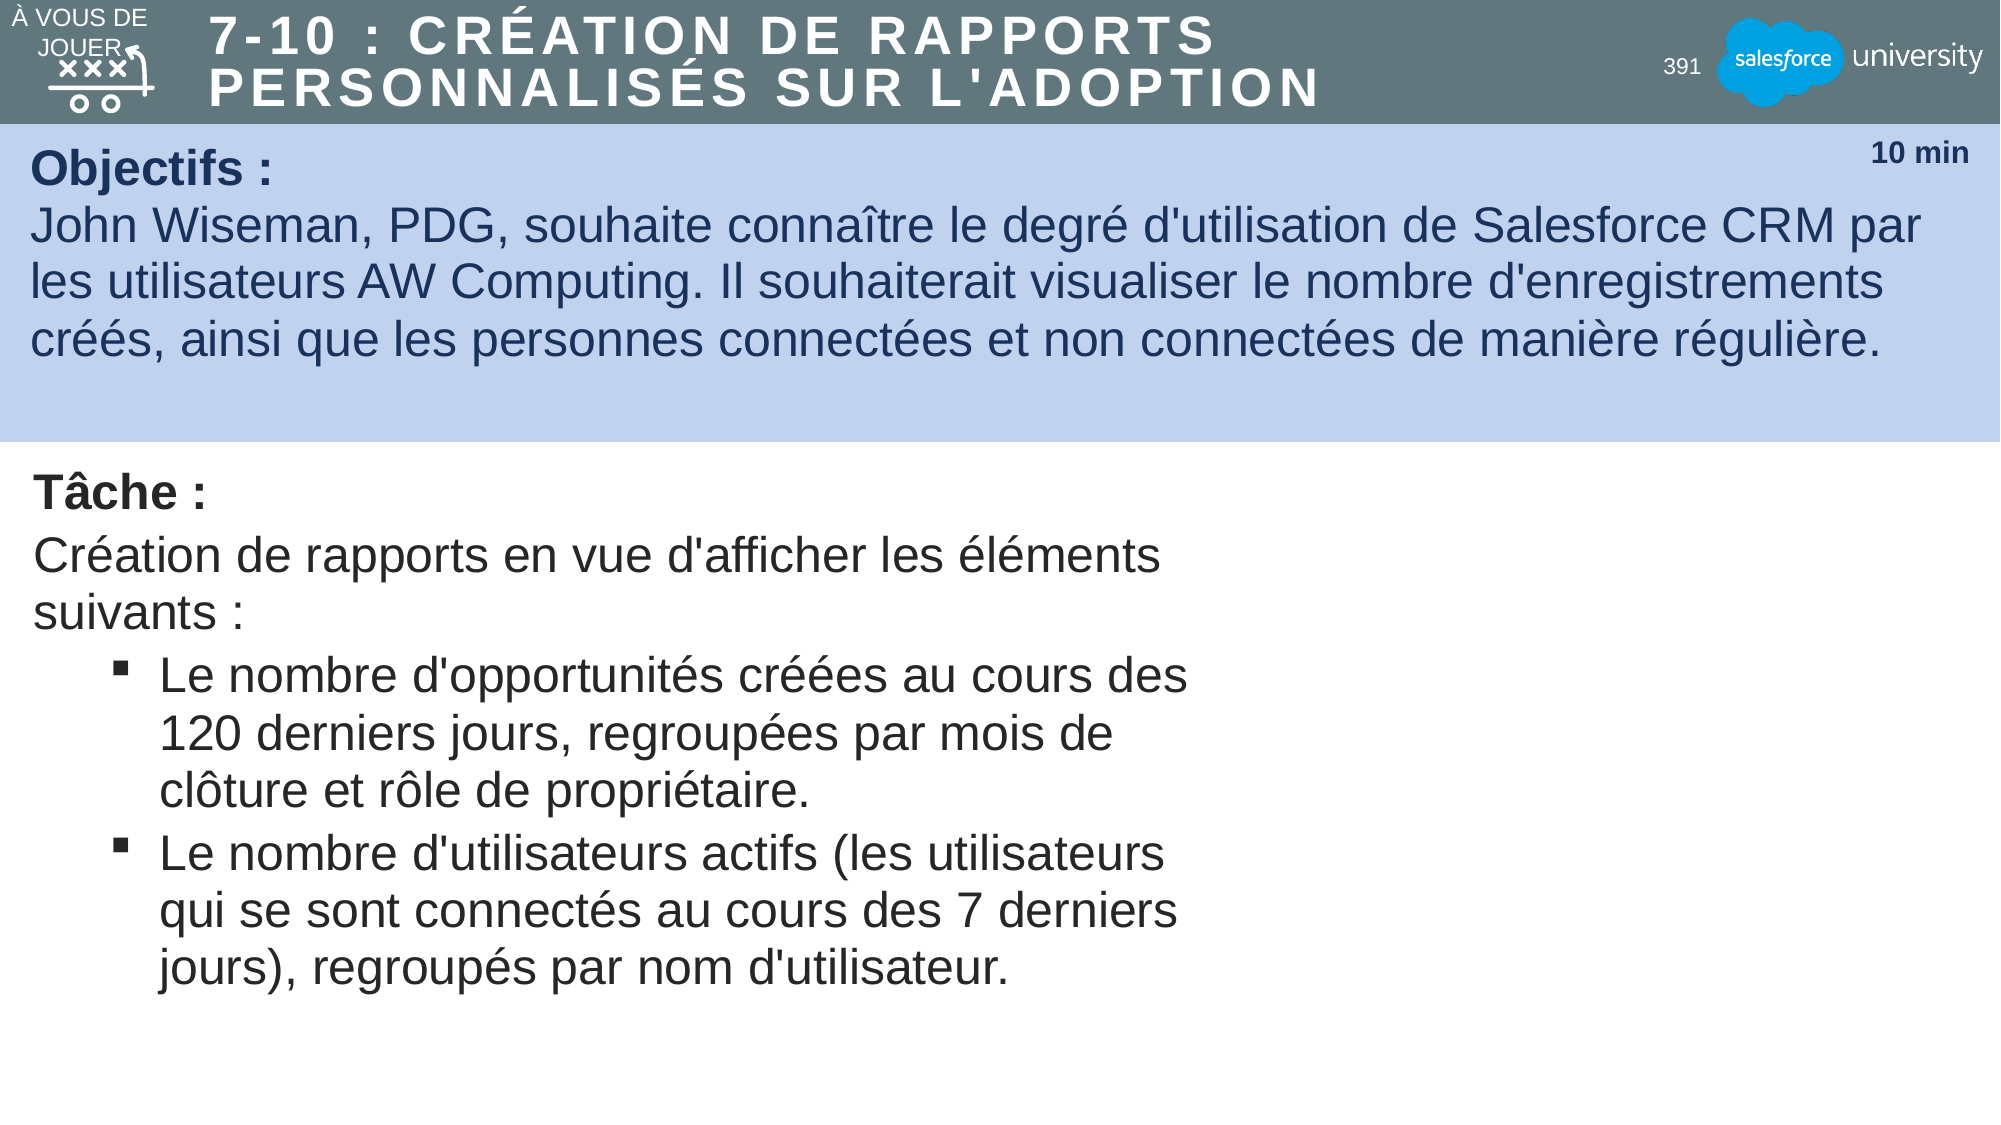

À VOUS DE JOUER
# 7-10 : Création de rapports personnalisés sur l'adoption
391
Objectifs :
John Wiseman, PDG, souhaite connaître le degré d'utilisation de Salesforce CRM par les utilisateurs AW Computing. Il souhaiterait visualiser le nombre d'enregistrements créés, ainsi que les personnes connectées et non connectées de manière régulière.

10 min
Tâche :
Création de rapports en vue d'afficher les éléments suivants :
Le nombre d'opportunités créées au cours des 120 derniers jours, regroupées par mois de clôture et rôle de propriétaire.
Le nombre d'utilisateurs actifs (les utilisateurs qui se sont connectés au cours des 7 derniers jours), regroupés par nom d'utilisateur.